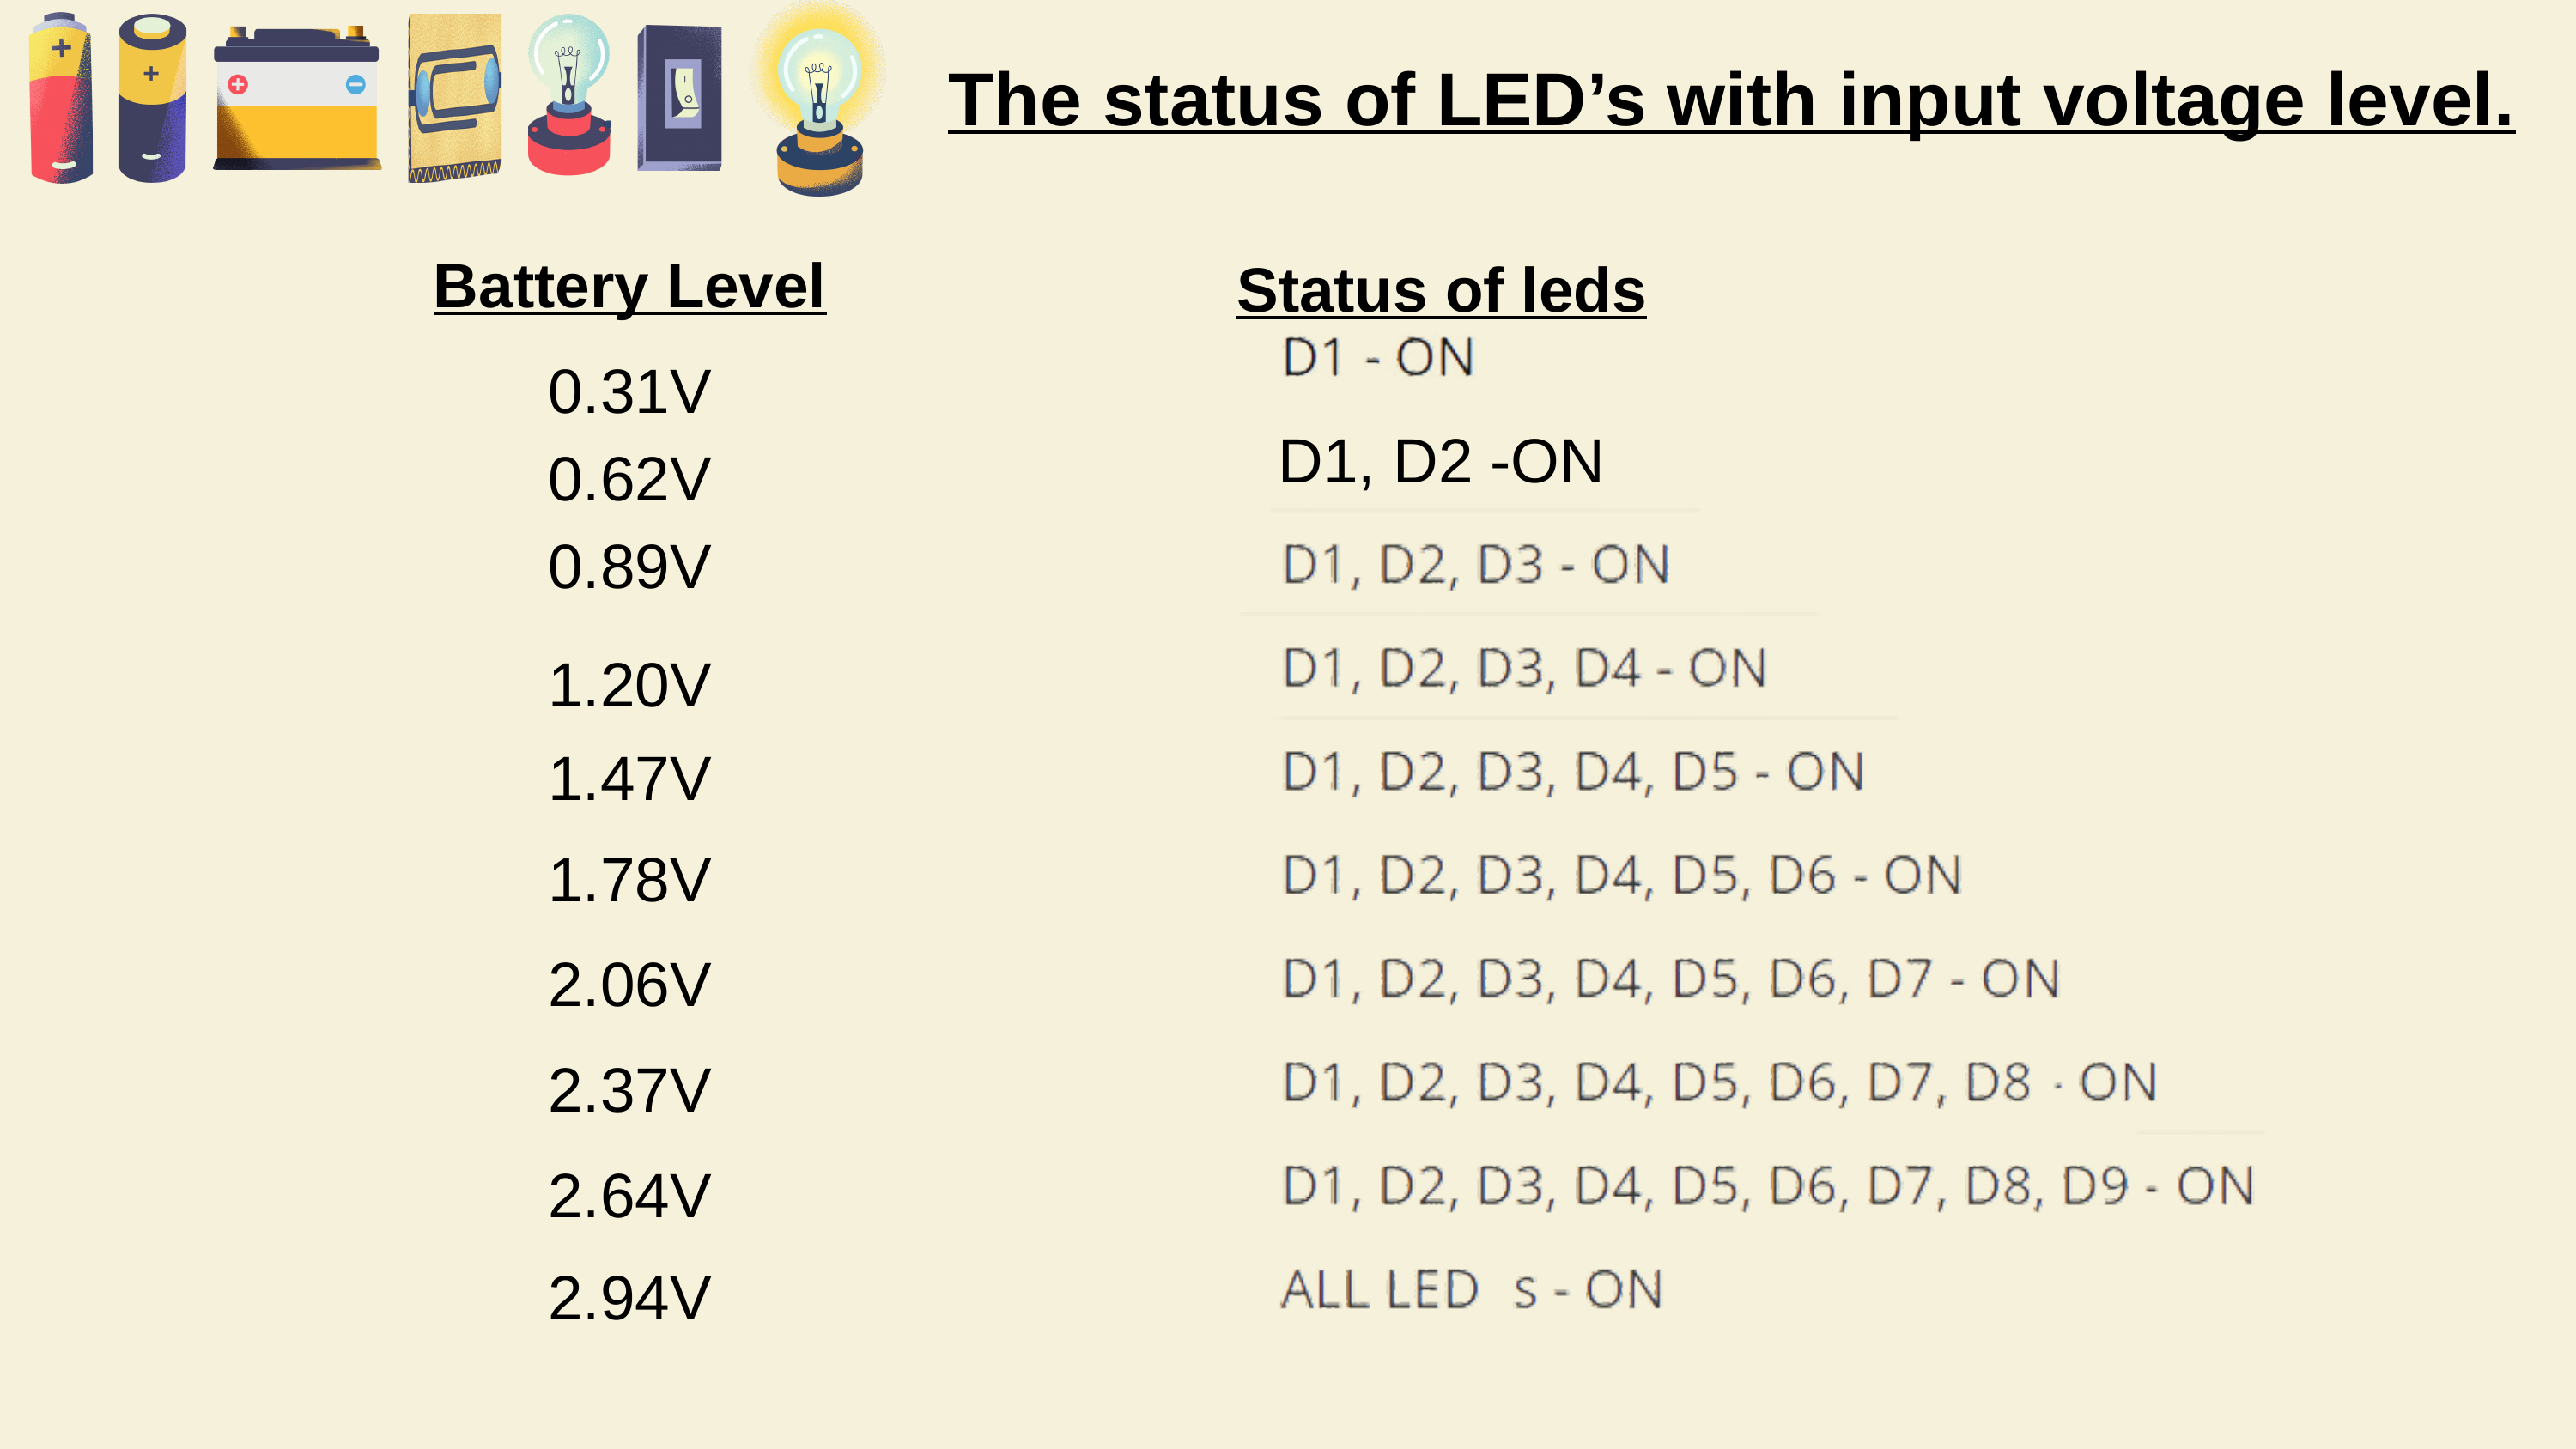

The status of LED’s with input voltage level.
Battery Level
Status of leds

0.31V
0.62V
0.89V

D1, D2 -ON

1.20V

1.47V
1.78V
2.06V
2.37V
2.64V
2.94V